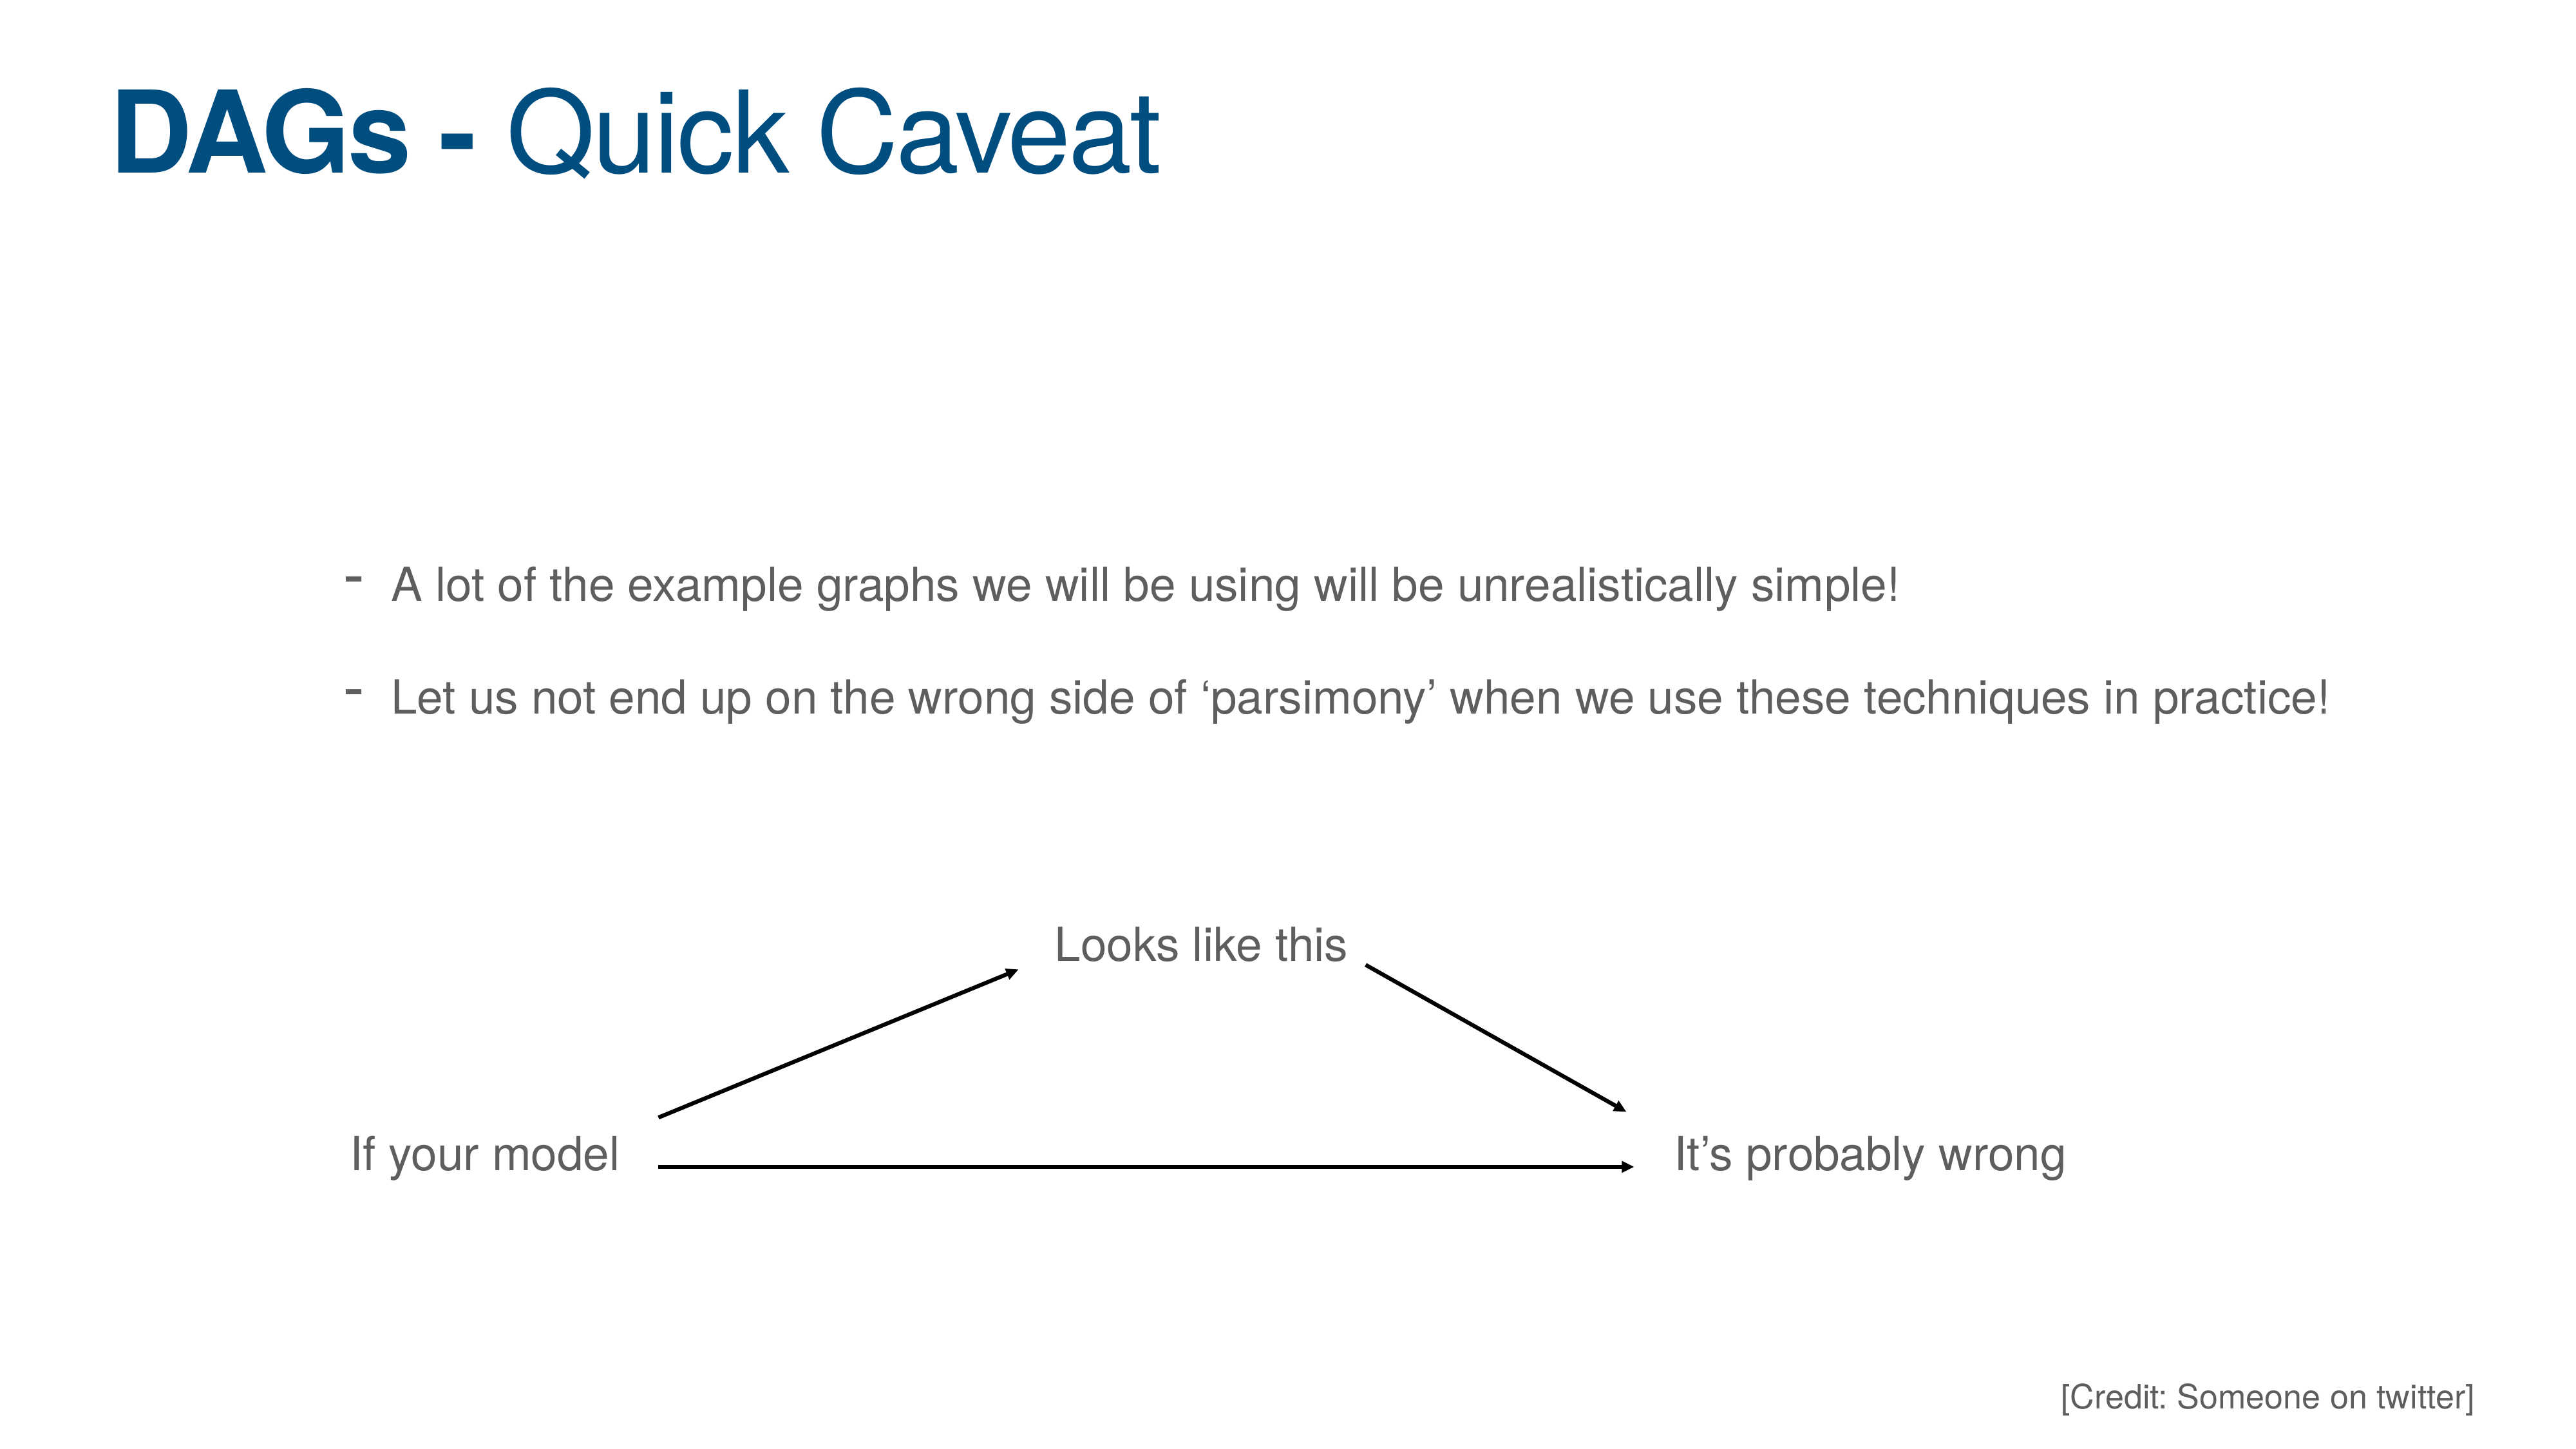

# DAGs - Quick Caveat
A lot of the example graphs we will be using will be unrealistically simple!

Let us not end up on the wrong side of ‘parsimony’ when we use these techniques in practice!
Looks like this

If your model
It’s probably wrong

[Credit: Someone on twitter]